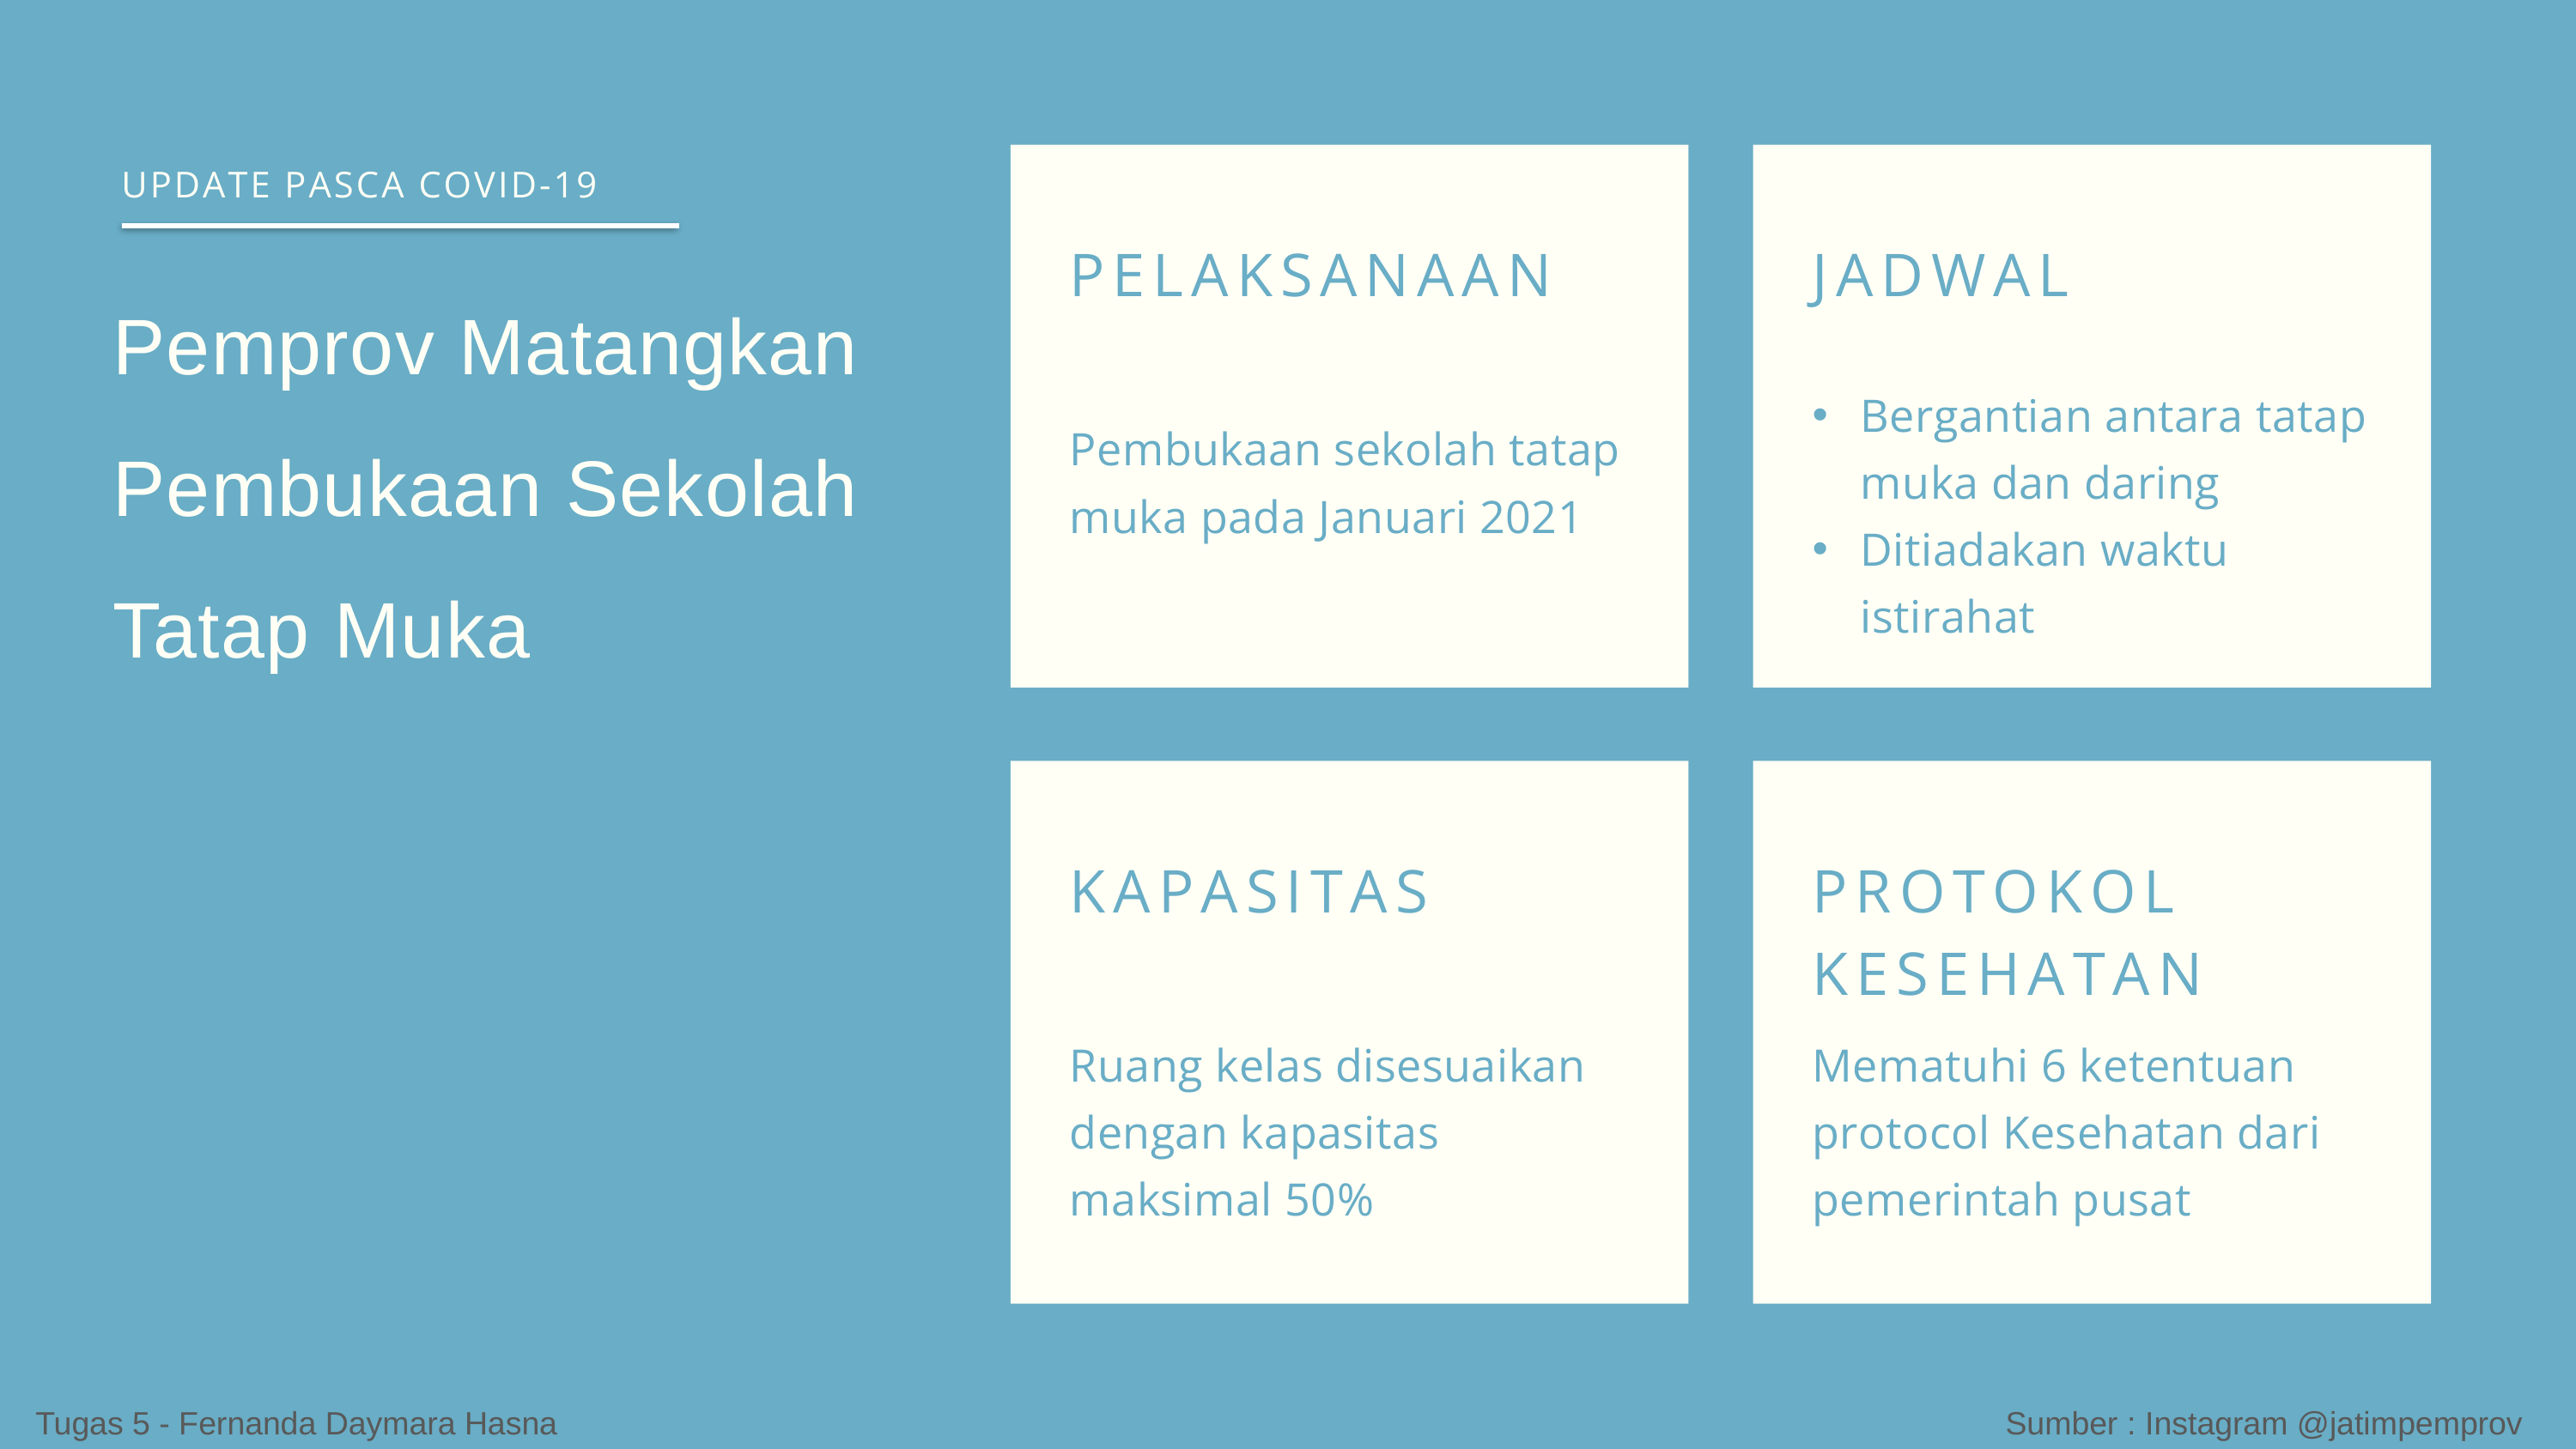

UPDATE PASCA COVID-19

PELAKSANAAN
Pembukaan sekolah tatap muka pada Januari 2021

JADWAL
Bergantian antara tatap muka dan daring
Ditiadakan waktu istirahat
Pemprov Matangkan Pembukaan Sekolah Tatap Muka

KAPASITAS
Ruang kelas disesuaikan dengan kapasitas maksimal 50%

PROTOKOL KESEHATAN
Mematuhi 6 ketentuan protocol Kesehatan dari pemerintah pusat
Tugas 5 - Fernanda Daymara Hasna
Sumber : Instagram @jatimpemprov